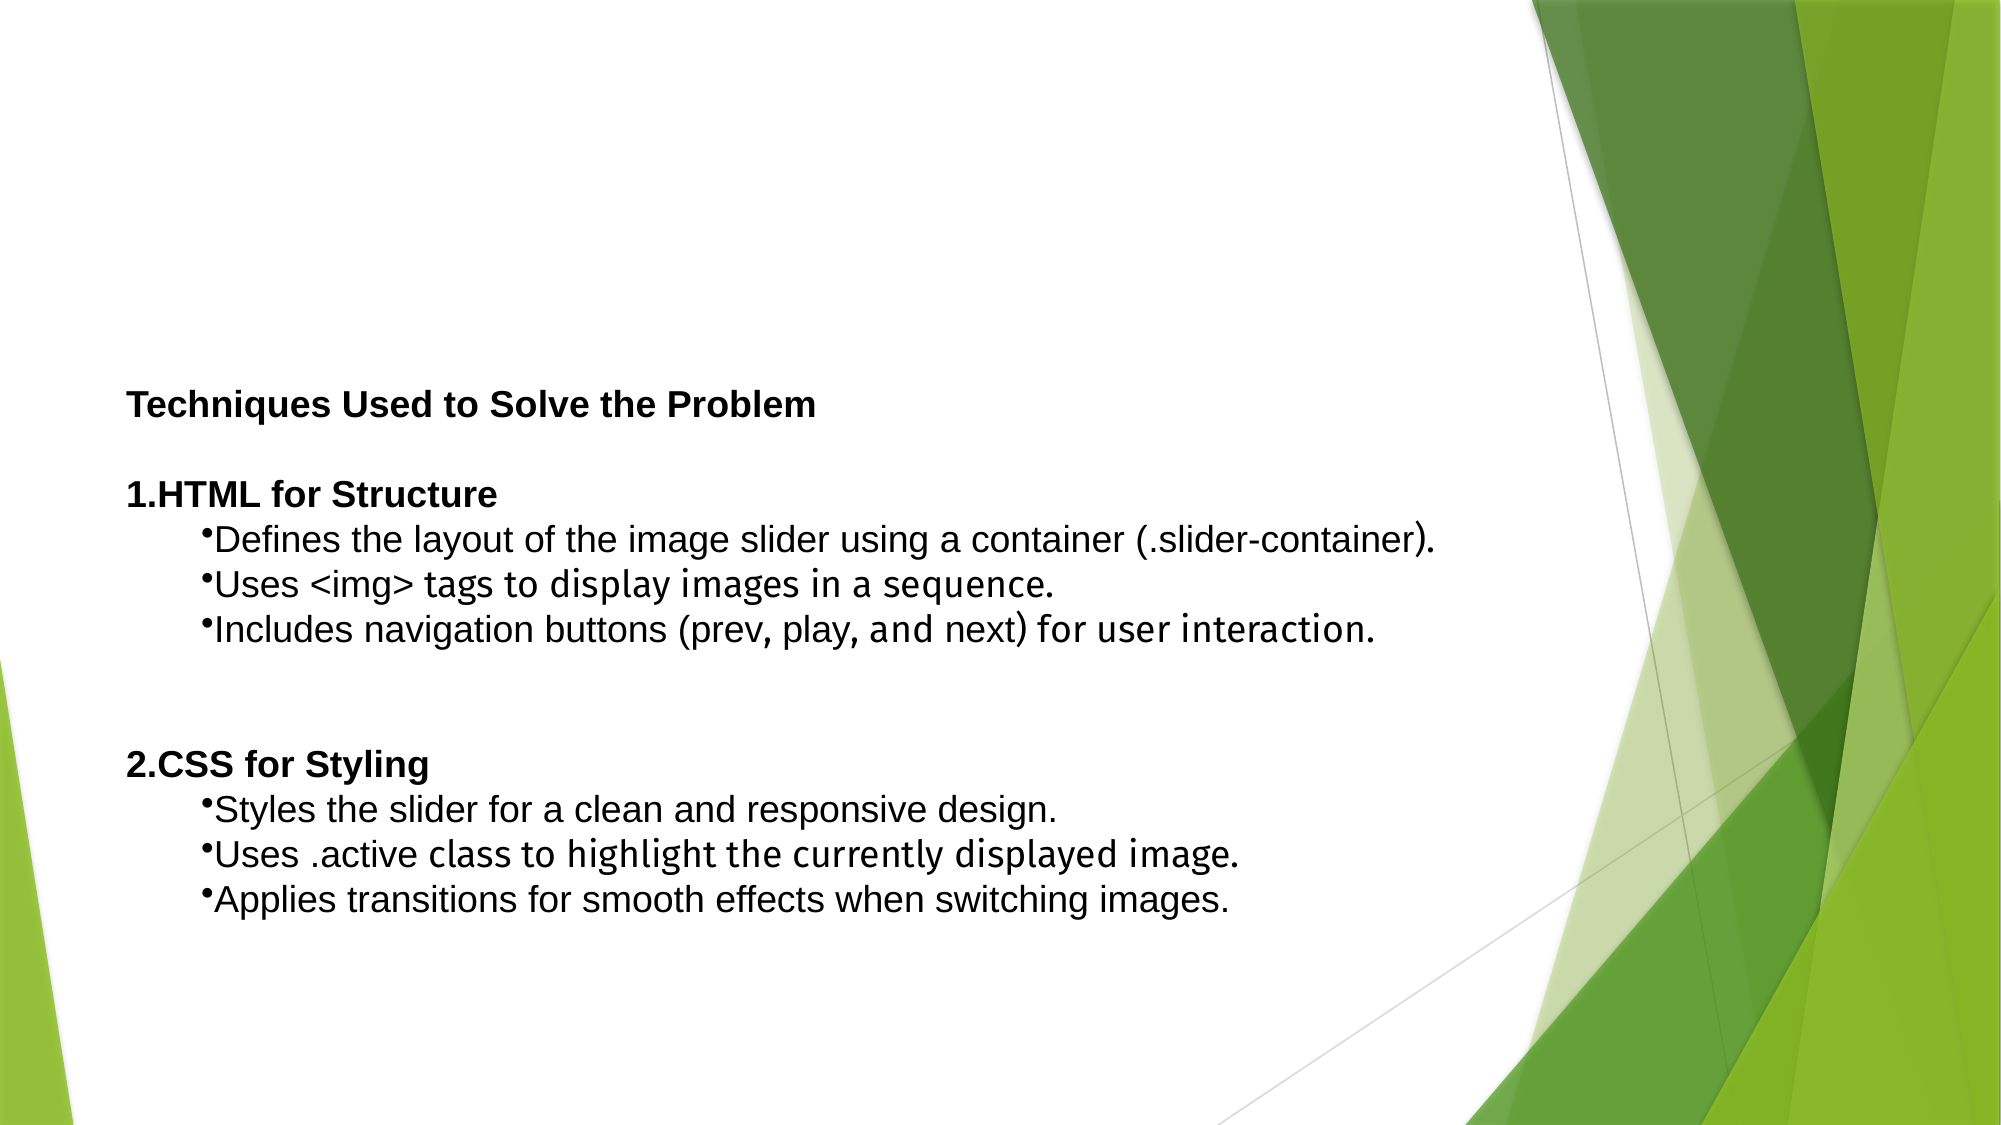

Techniques Used to Solve the Problem

HTML for Structure
Defines the layout of the image slider using a container (.slider-container).
Uses <img> tags to display images in a sequence.
Includes navigation buttons (prev, play, and next) for user interaction.

CSS for Styling
Styles the slider for a clean and responsive design.
Uses .active class to highlight the currently displayed image.
Applies transitions for smooth effects when switching images.